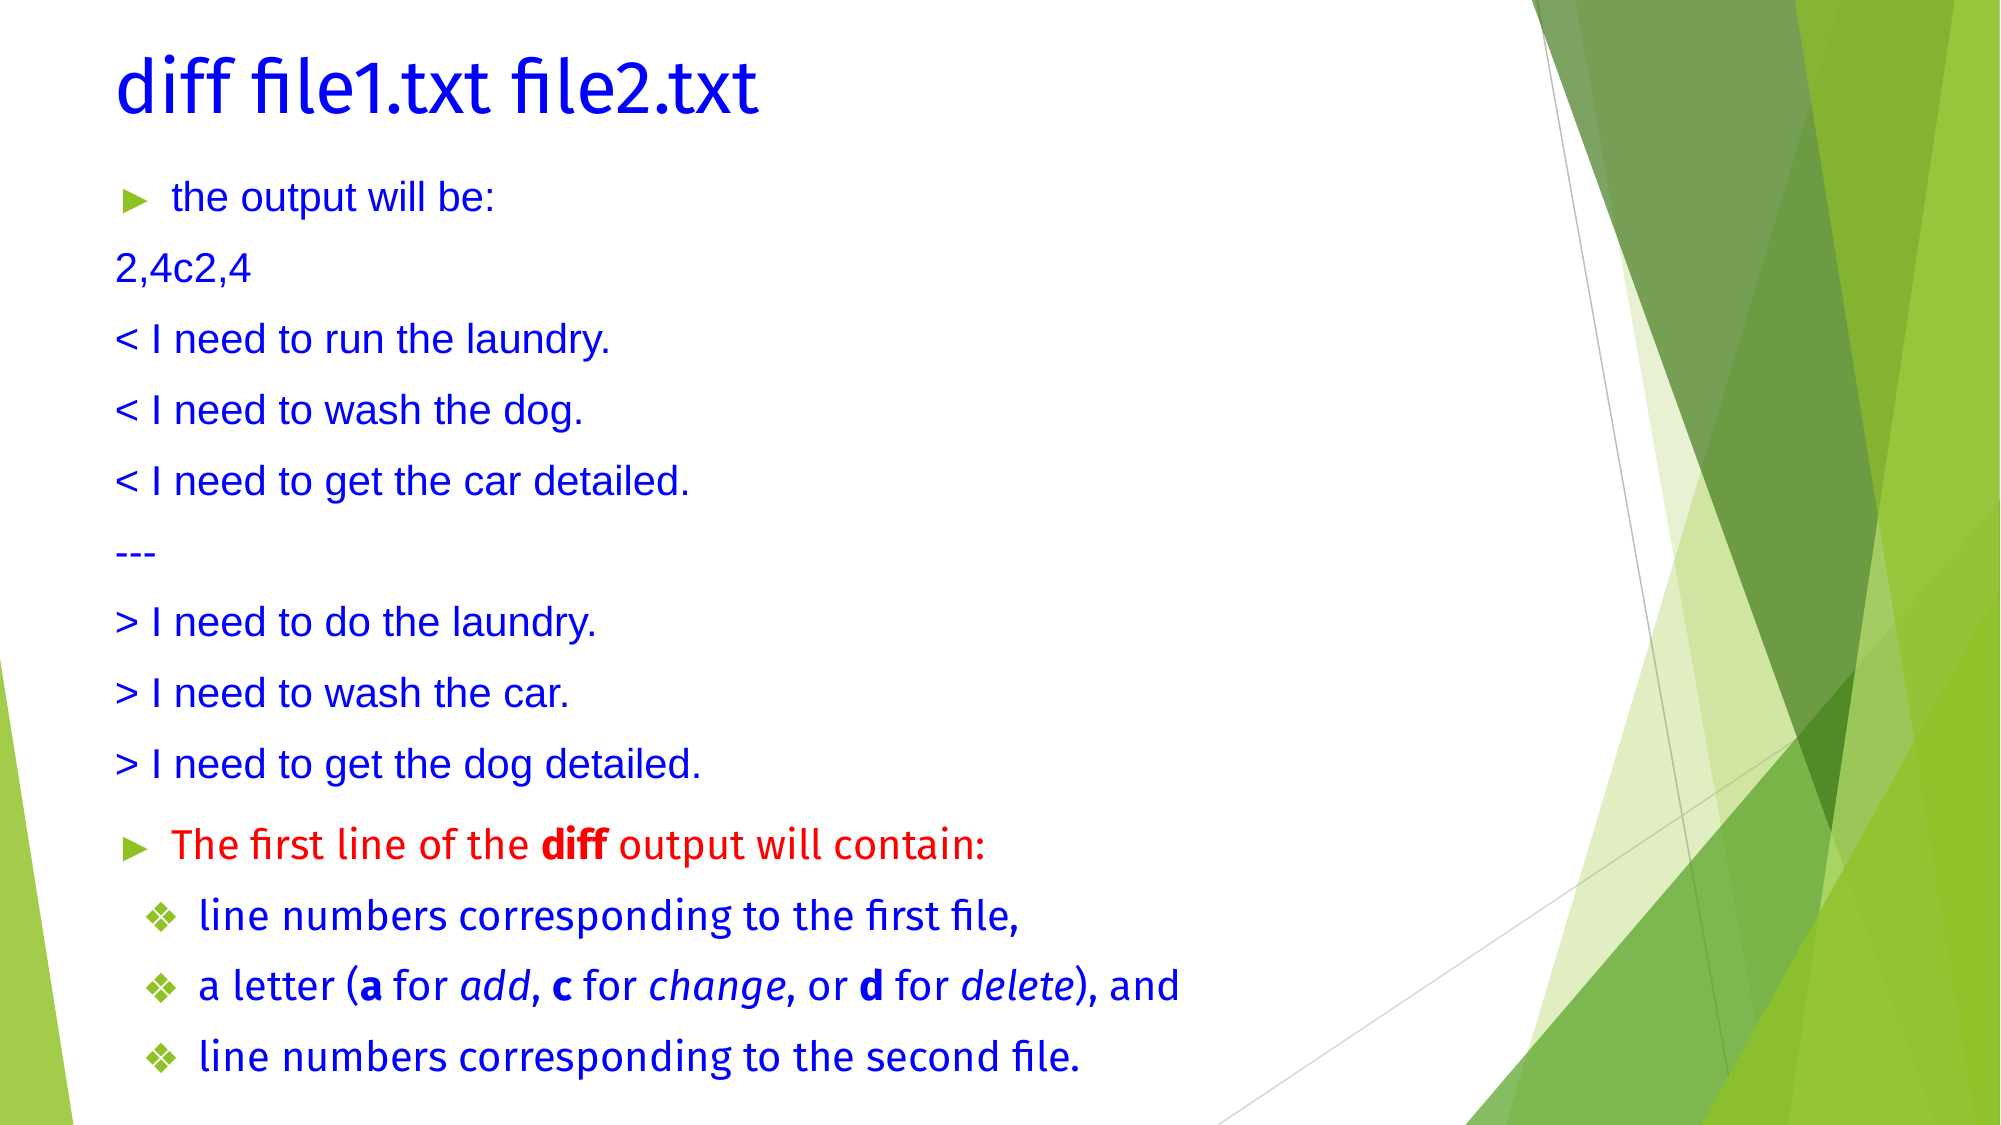

# diff file1.txt file2.txt
the output will be:
2,4c2,4
< I need to run the laundry.
< I need to wash the dog.
< I need to get the car detailed.
---
> I need to do the laundry.
> I need to wash the car.
> I need to get the dog detailed.
The first line of the diff output will contain:
line numbers corresponding to the first file,
a letter (a for add, c for change, or d for delete), and
line numbers corresponding to the second file.